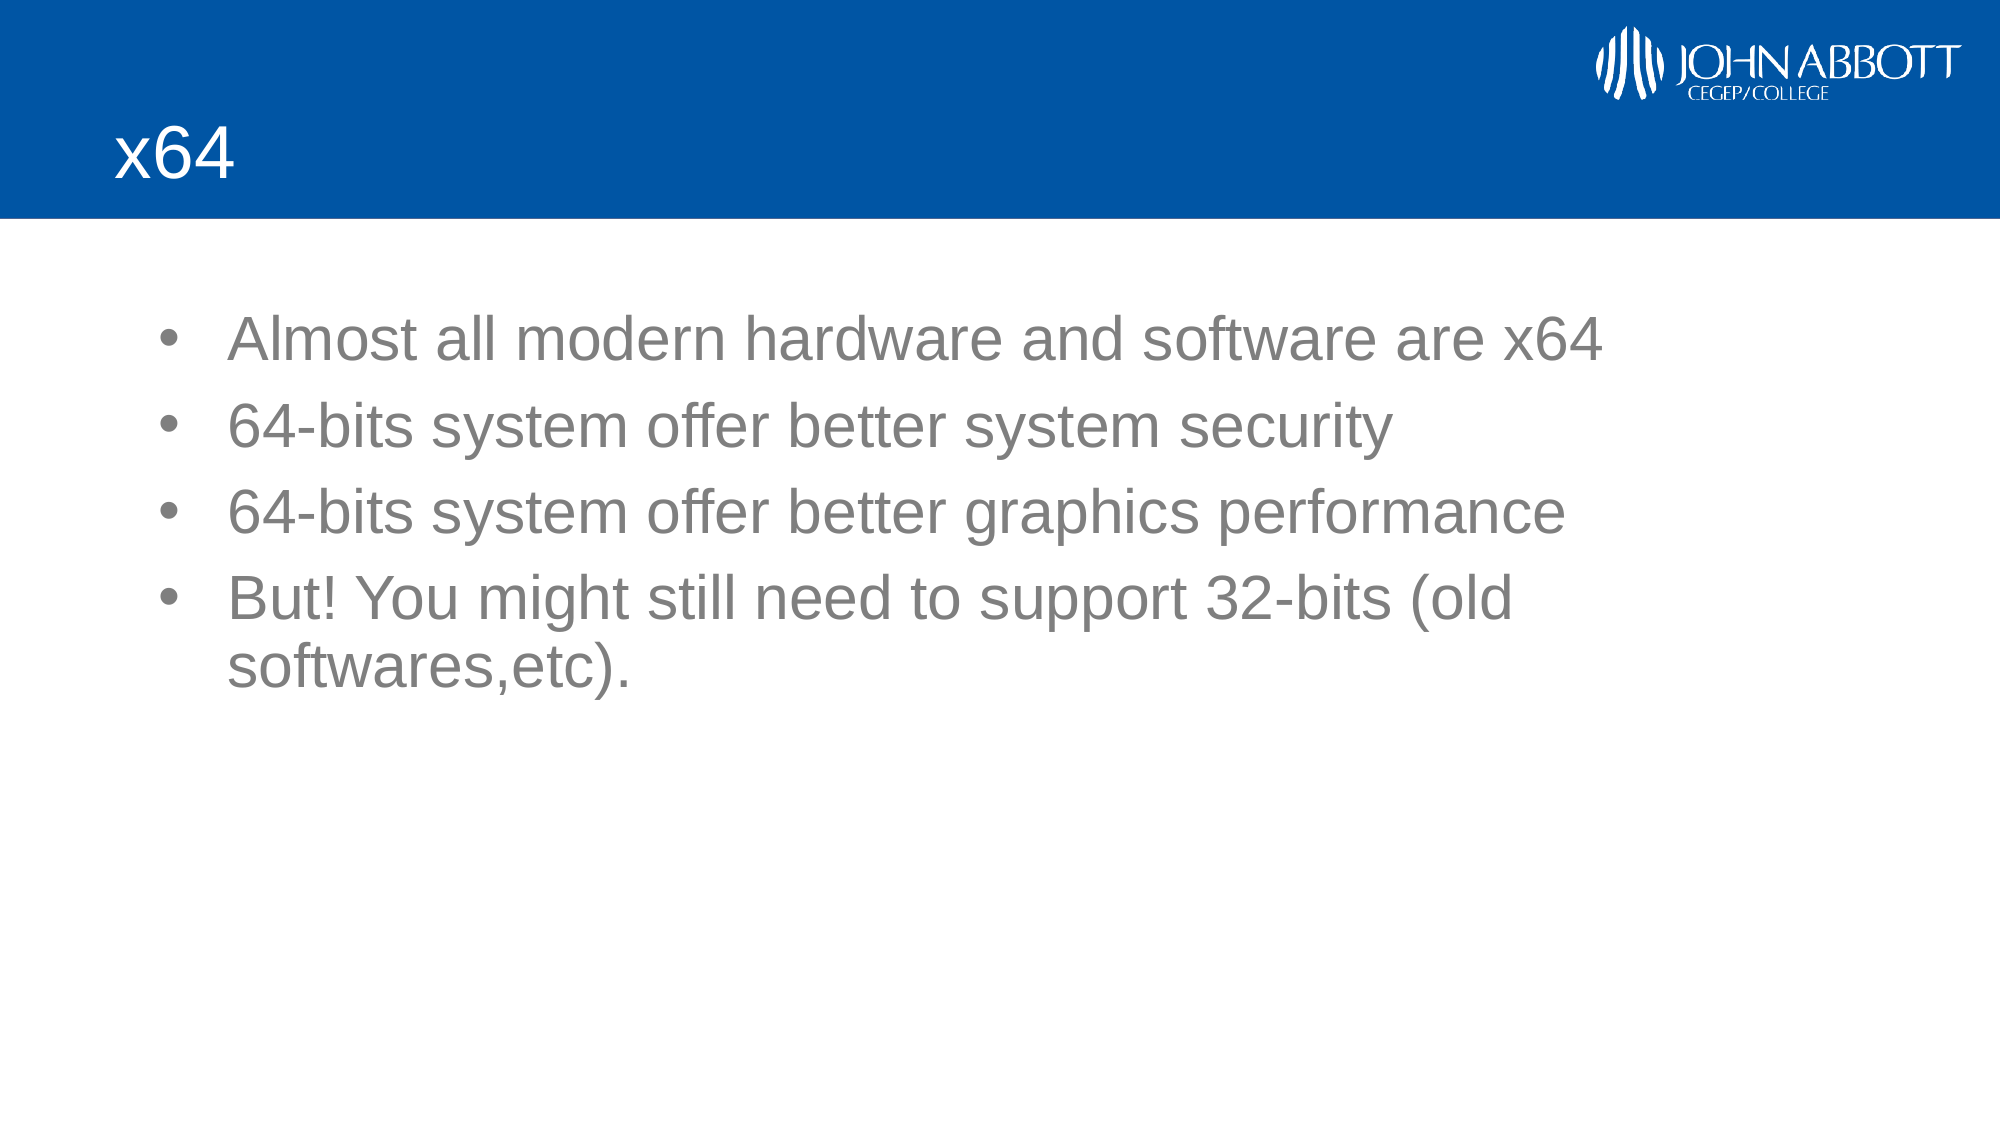

# x64
Almost all modern hardware and software are x64
64-bits system offer better system security
64-bits system offer better graphics performance
But! You might still need to support 32-bits (old softwares,etc).